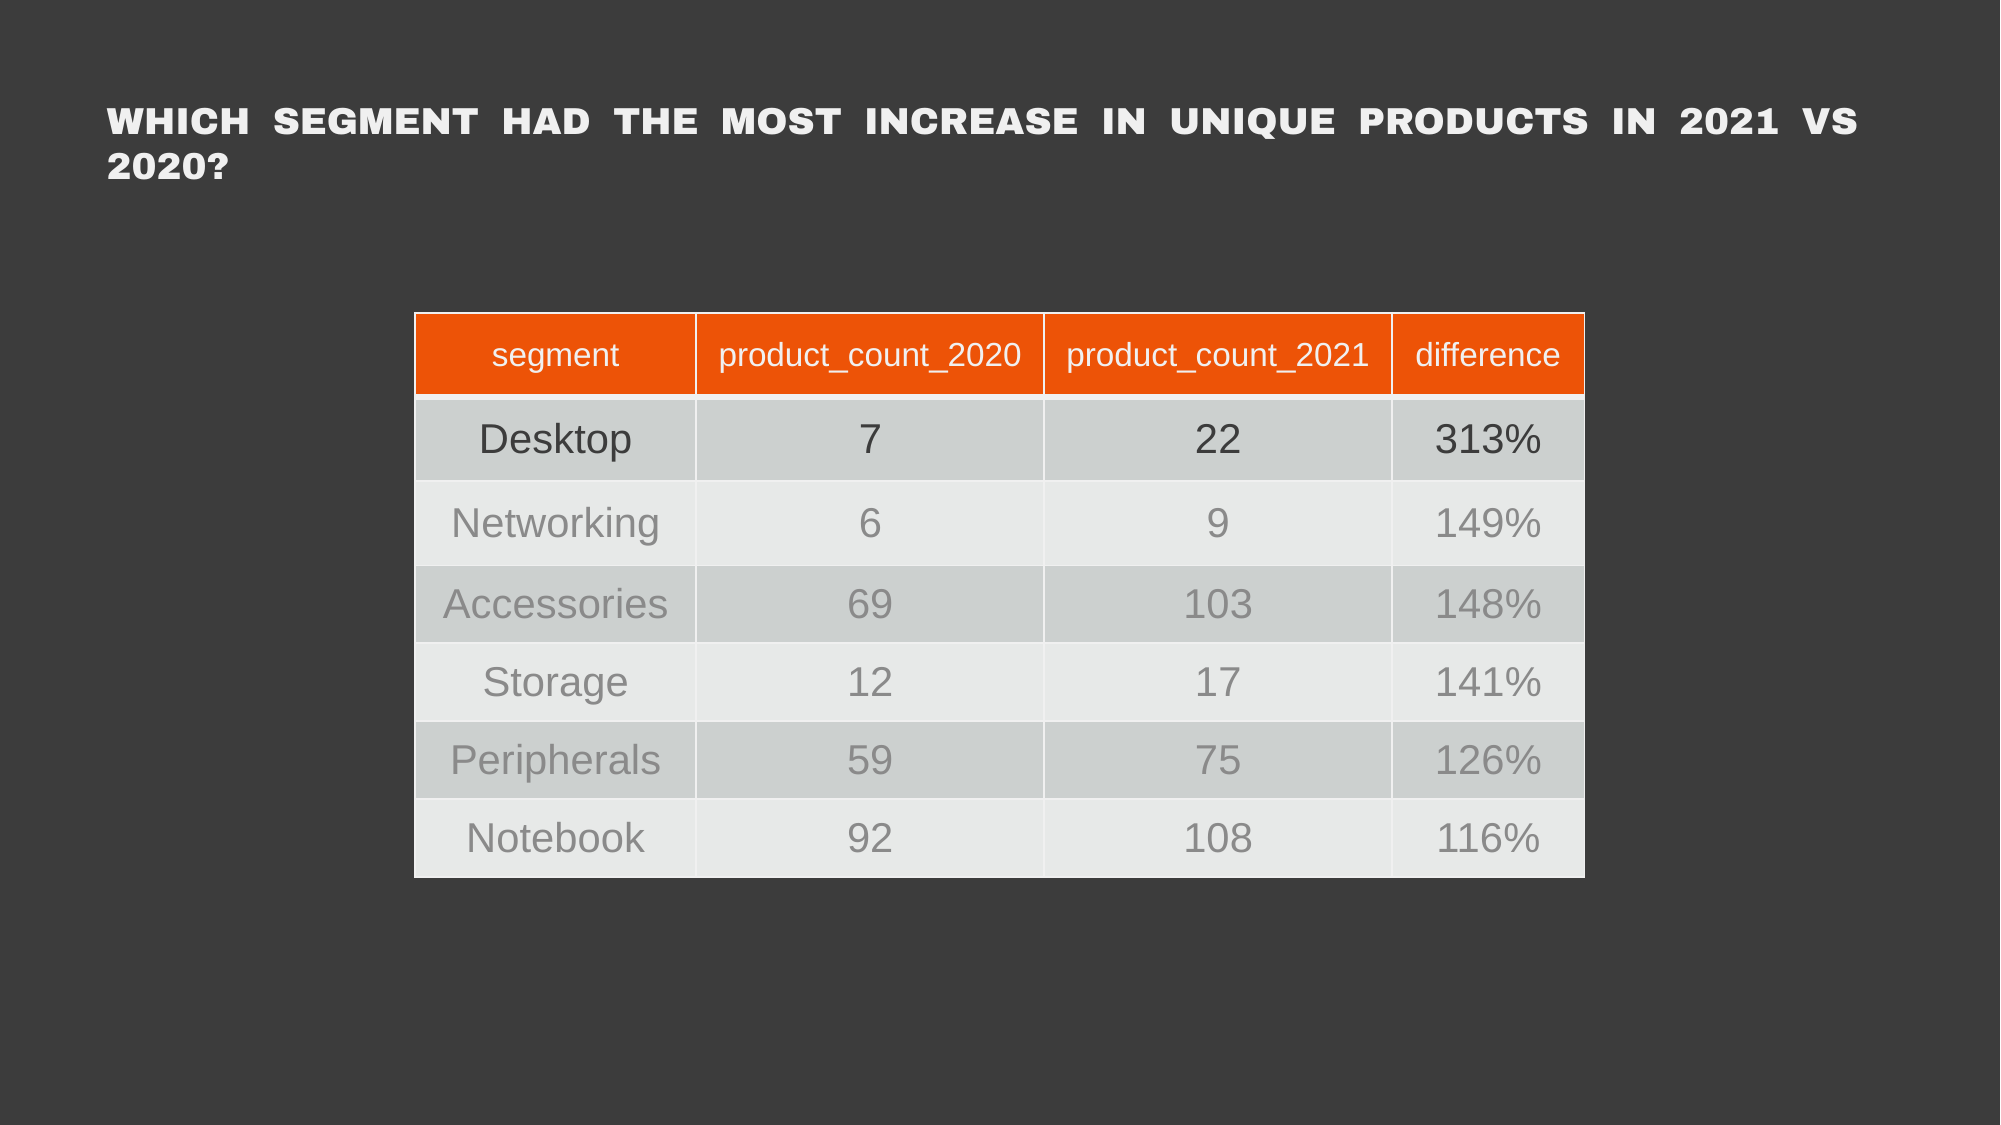

Which segment had the most increase in unique products in 2021 vs 2020?
| segment | product\_count\_2020 | product\_count\_2021 | difference |
| --- | --- | --- | --- |
| Desktop | 7 | 22 | 313% |
| Networking | 6 | 9 | 149% |
| Accessories | 69 | 103 | 148% |
| Storage | 12 | 17 | 141% |
| Peripherals | 59 | 75 | 126% |
| Notebook | 92 | 108 | 116% |